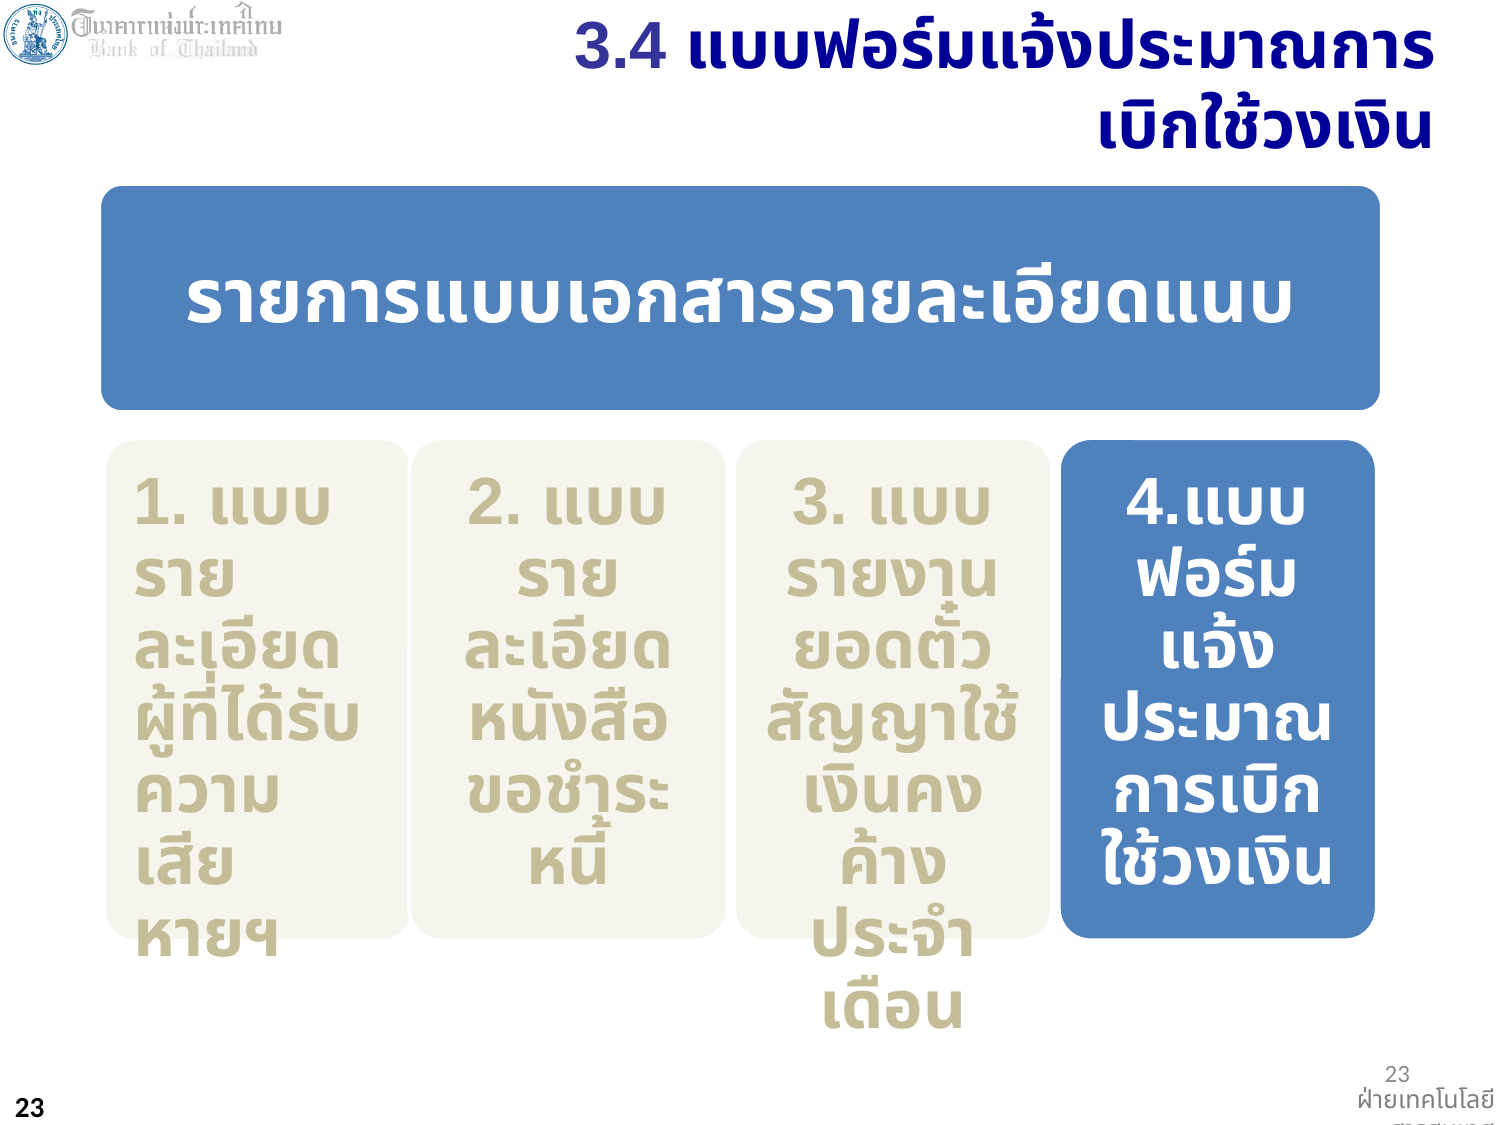

3.4 แบบฟอร์มแจ้งประมาณการเบิกใช้วงเงิน
รายการแบบเอกสารรายละเอียดแนบ
1. แบบรายละเอียดผู้ที่ได้รับความเสียหายฯ
2. แบบรายละเอียดหนังสือขอชำระหนี้
3. แบบรายงานยอดตั๋วสัญญาใช้เงินคงค้างประจำเดือน
4.แบบฟอร์มแจ้งประมาณการเบิกใช้วงเงิน

23